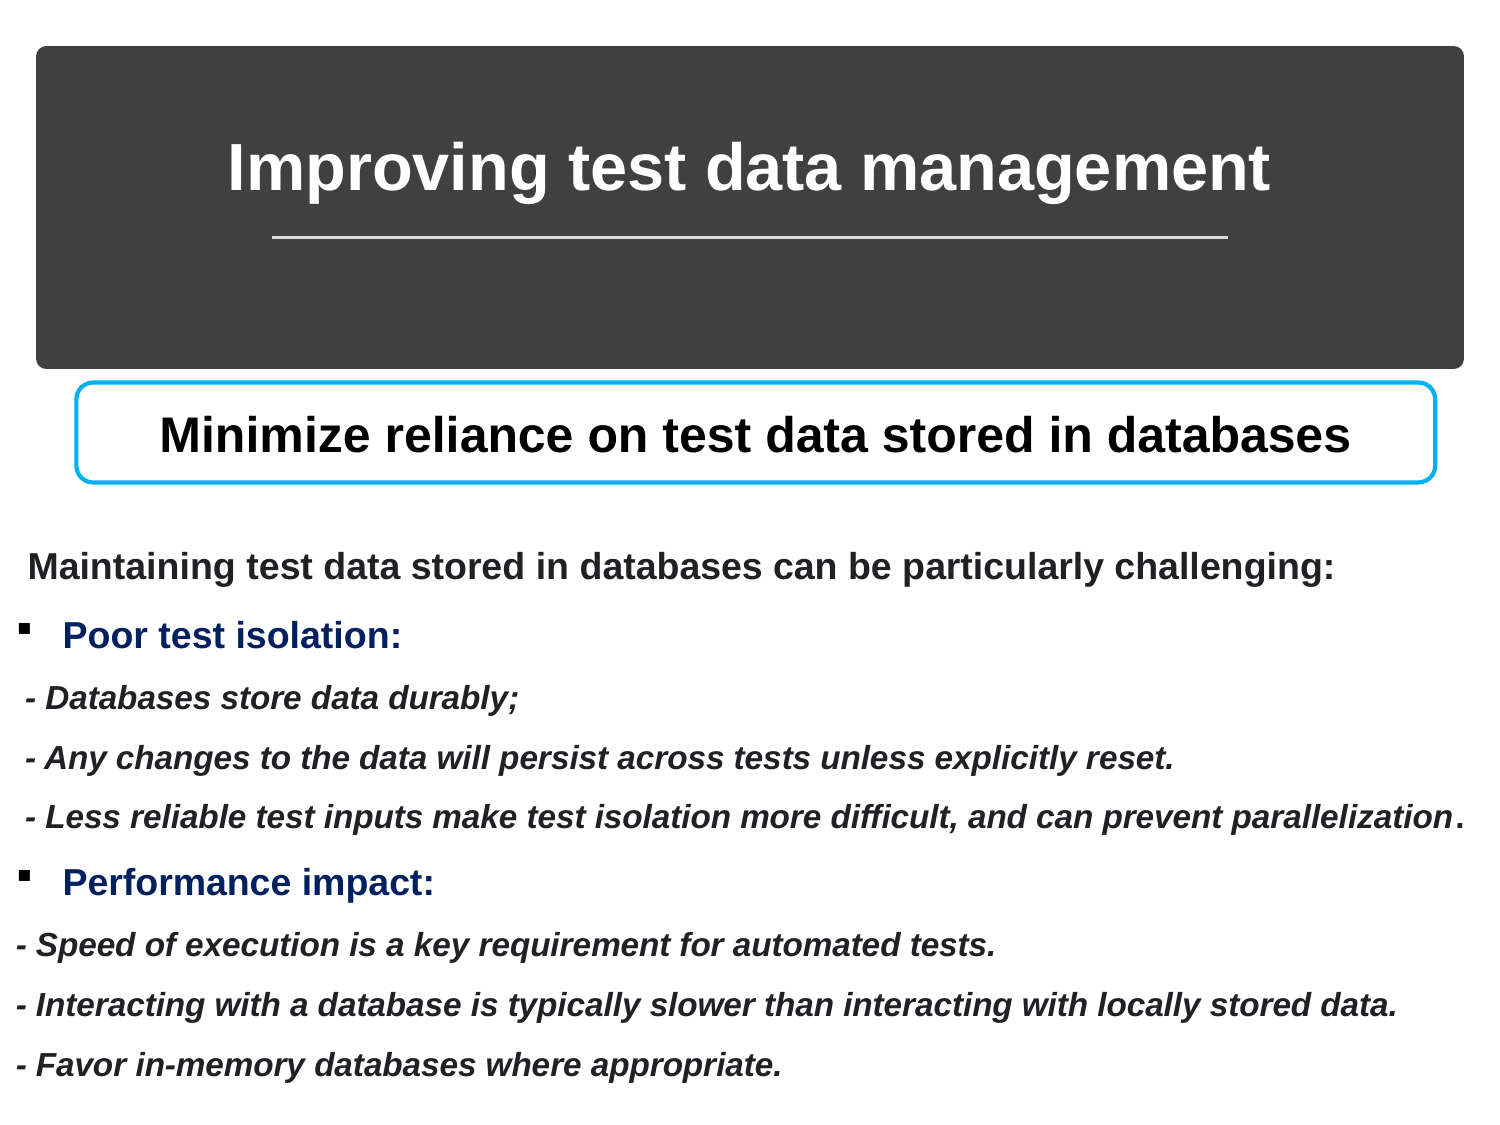

# Improving test data management
Minimize reliance on test data stored in databases
 Maintaining test data stored in databases can be particularly challenging:
Poor test isolation:
 - Databases store data durably;
 - Any changes to the data will persist across tests unless explicitly reset.
 - Less reliable test inputs make test isolation more difficult, and can prevent parallelization.
Performance impact:
- Speed of execution is a key requirement for automated tests.
- Interacting with a database is typically slower than interacting with locally stored data.
- Favor in-memory databases where appropriate.